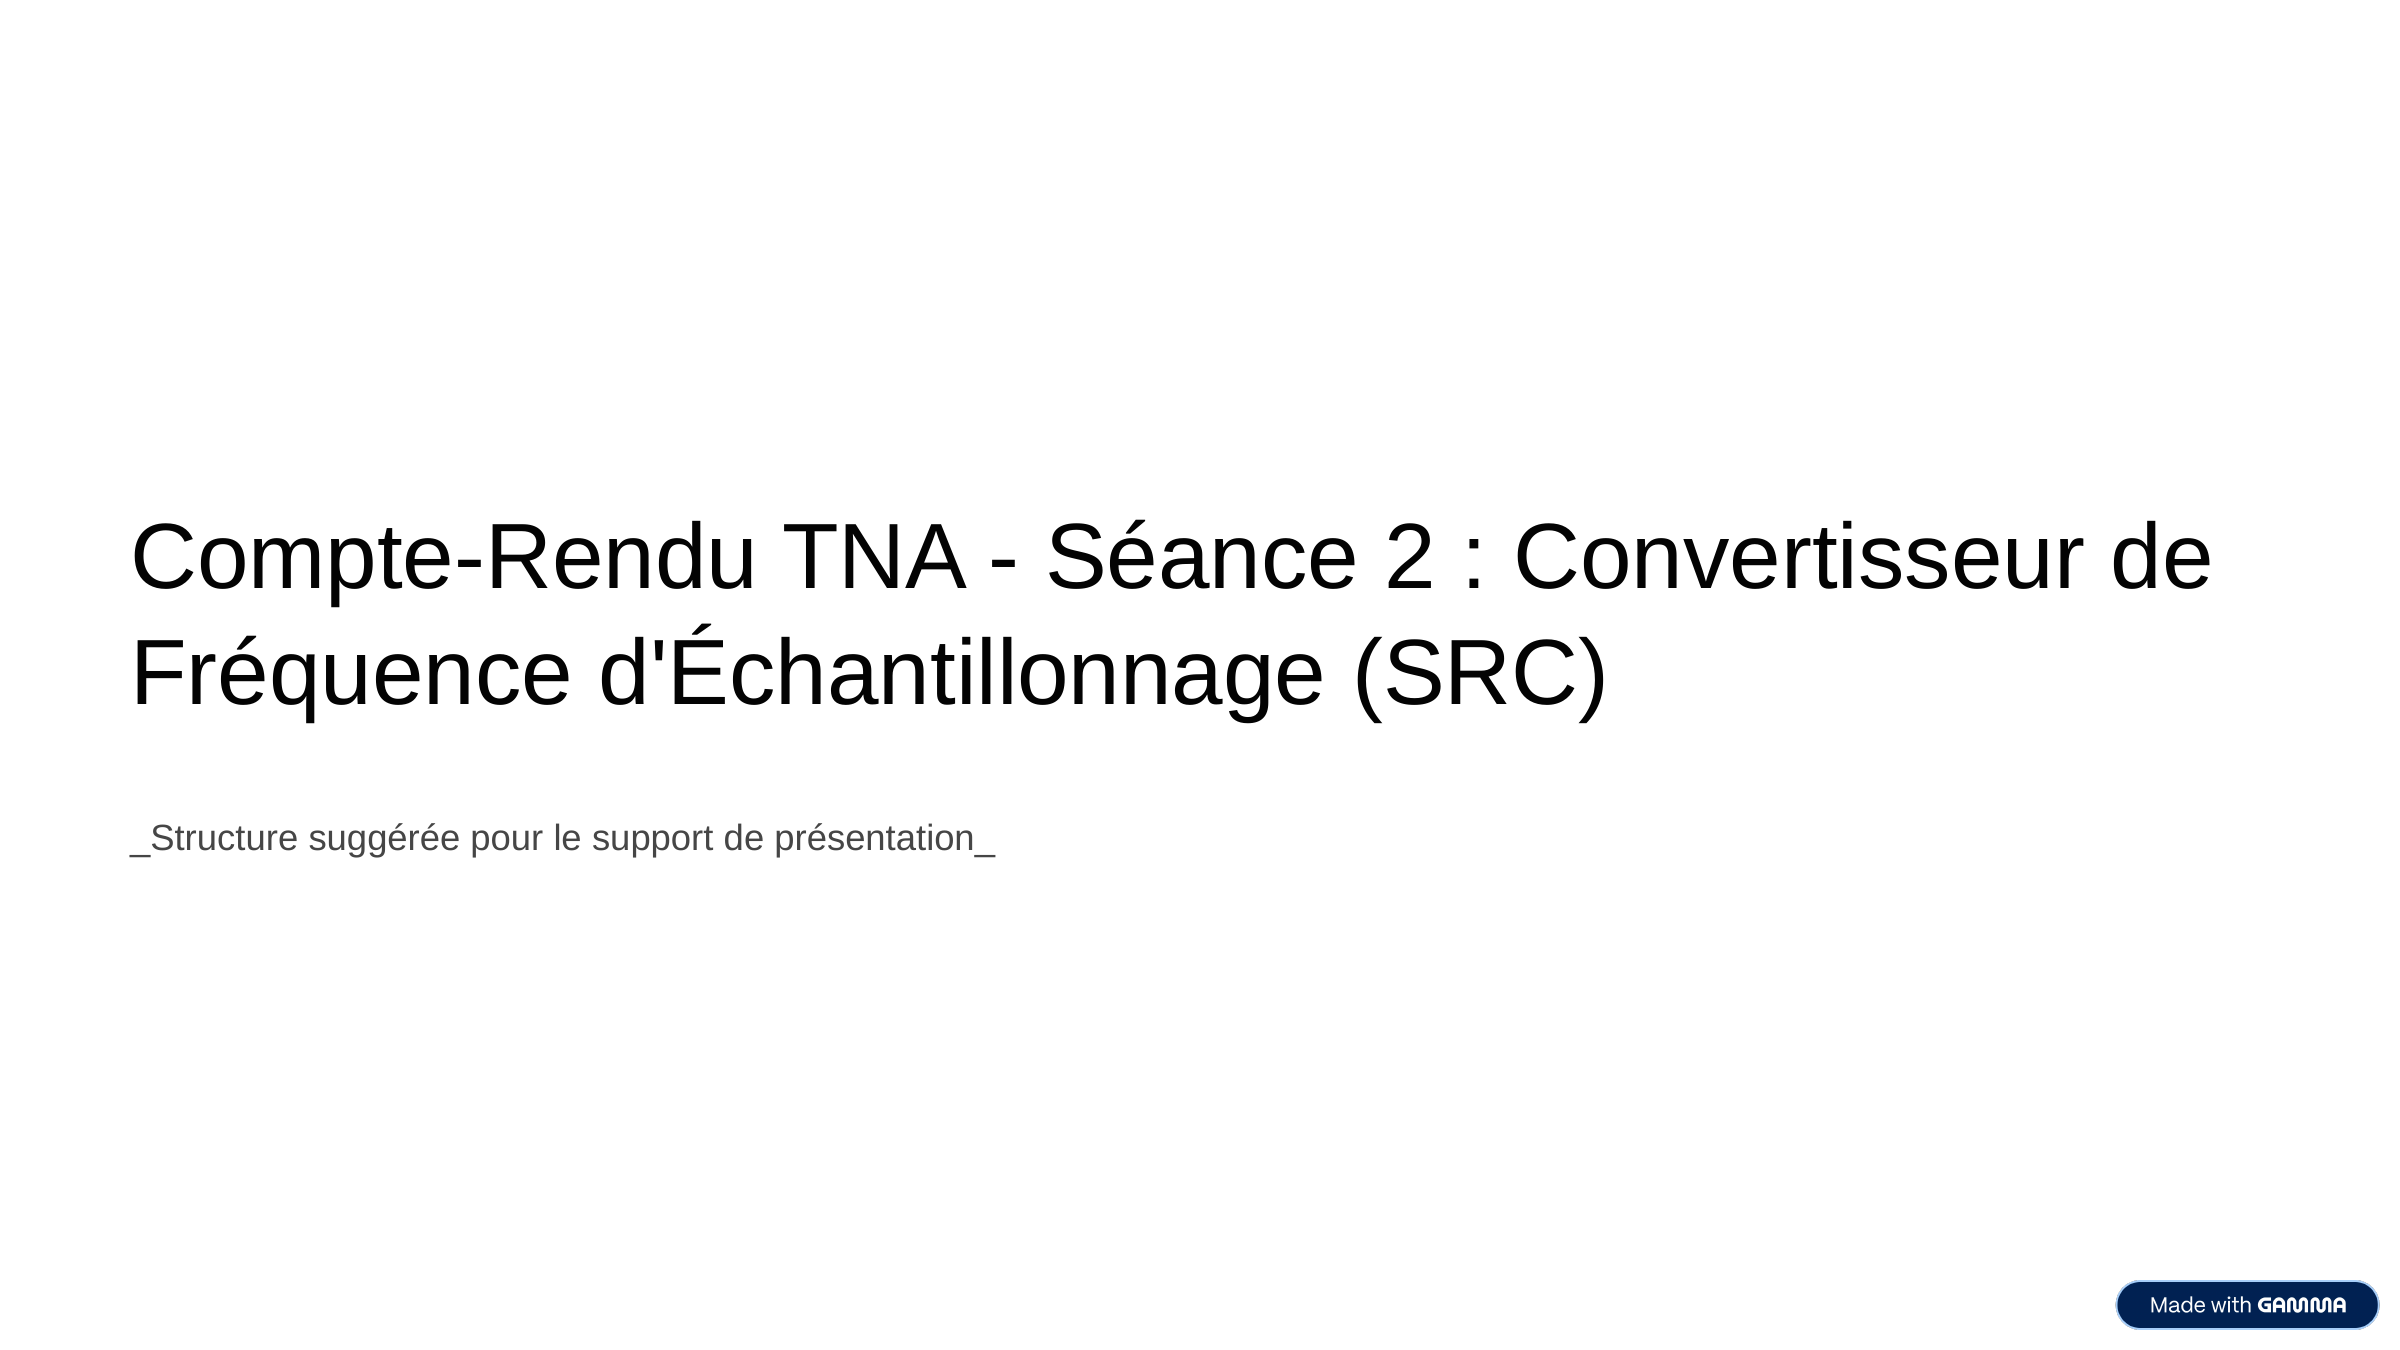

Compte-Rendu TNA - Séance 2 : Convertisseur de Fréquence d'Échantillonnage (SRC)
_Structure suggérée pour le support de présentation_